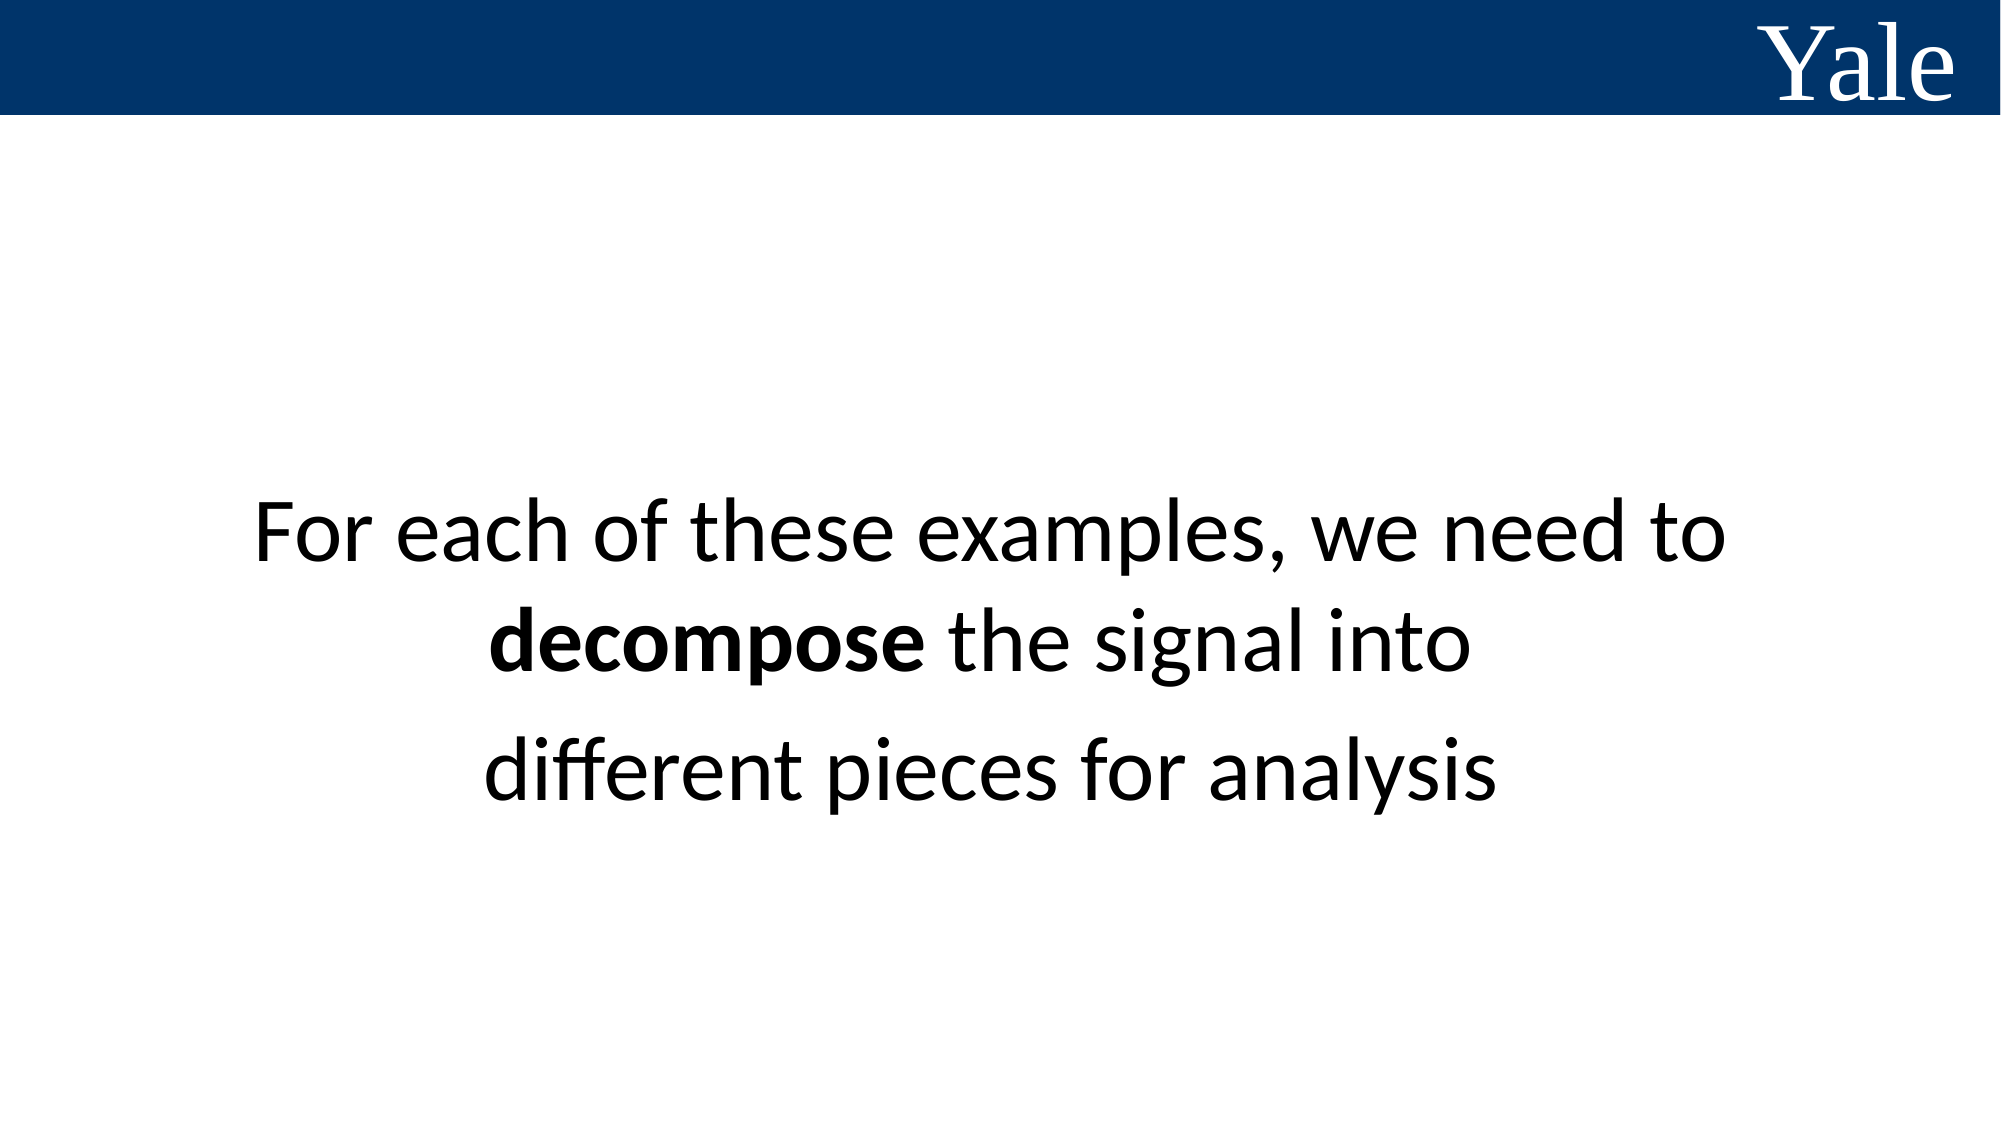

#
For each of these examples, we need to decompose the signal into
different pieces for analysis